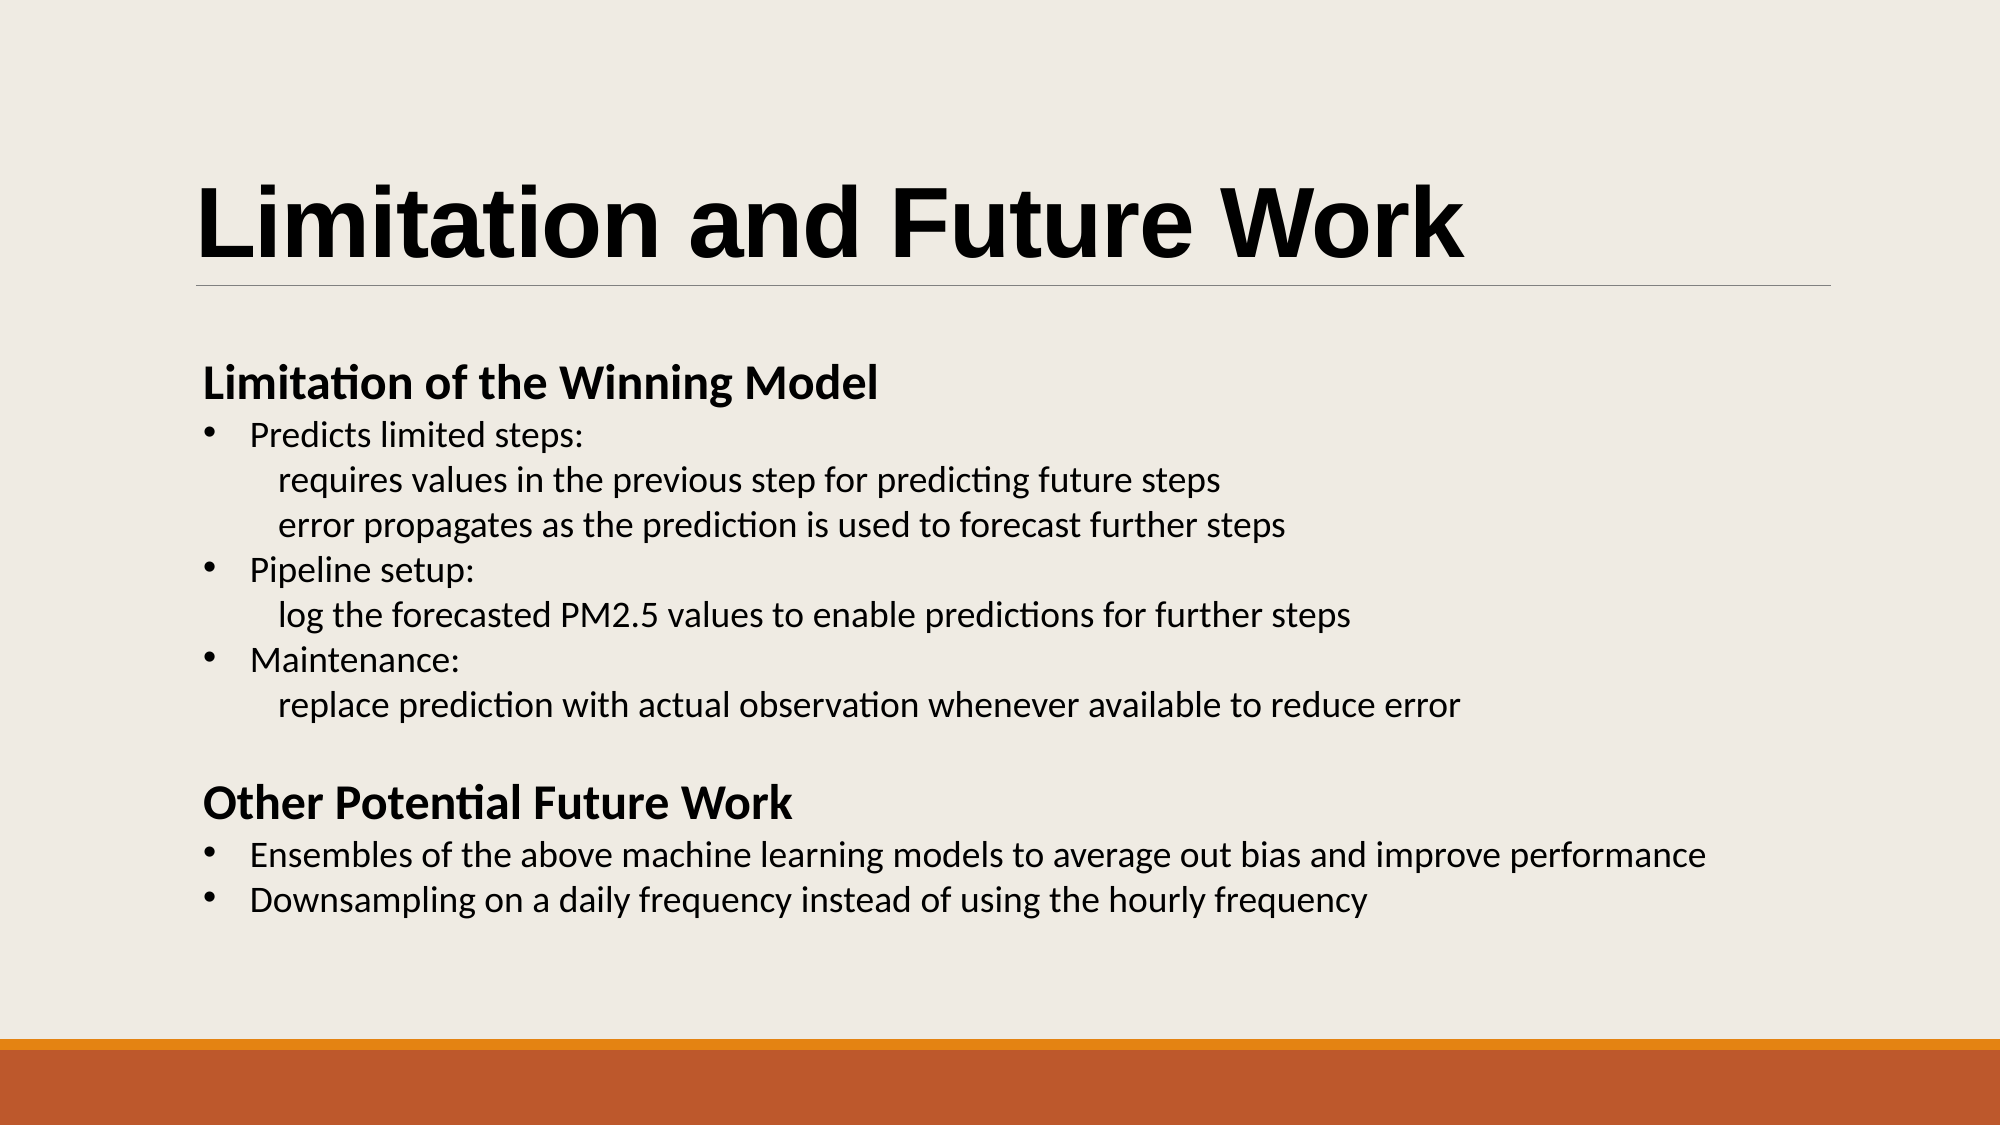

# Limitation and Future Work
Limitation of the Winning Model
Predicts limited steps:
requires values in the previous step for predicting future steps
error propagates as the prediction is used to forecast further steps
Pipeline setup:
log the forecasted PM2.5 values to enable predictions for further steps
Maintenance:
replace prediction with actual observation whenever available to reduce error

Other Potential Future Work
Ensembles of the above machine learning models to average out bias and improve performance
Downsampling on a daily frequency instead of using the hourly frequency